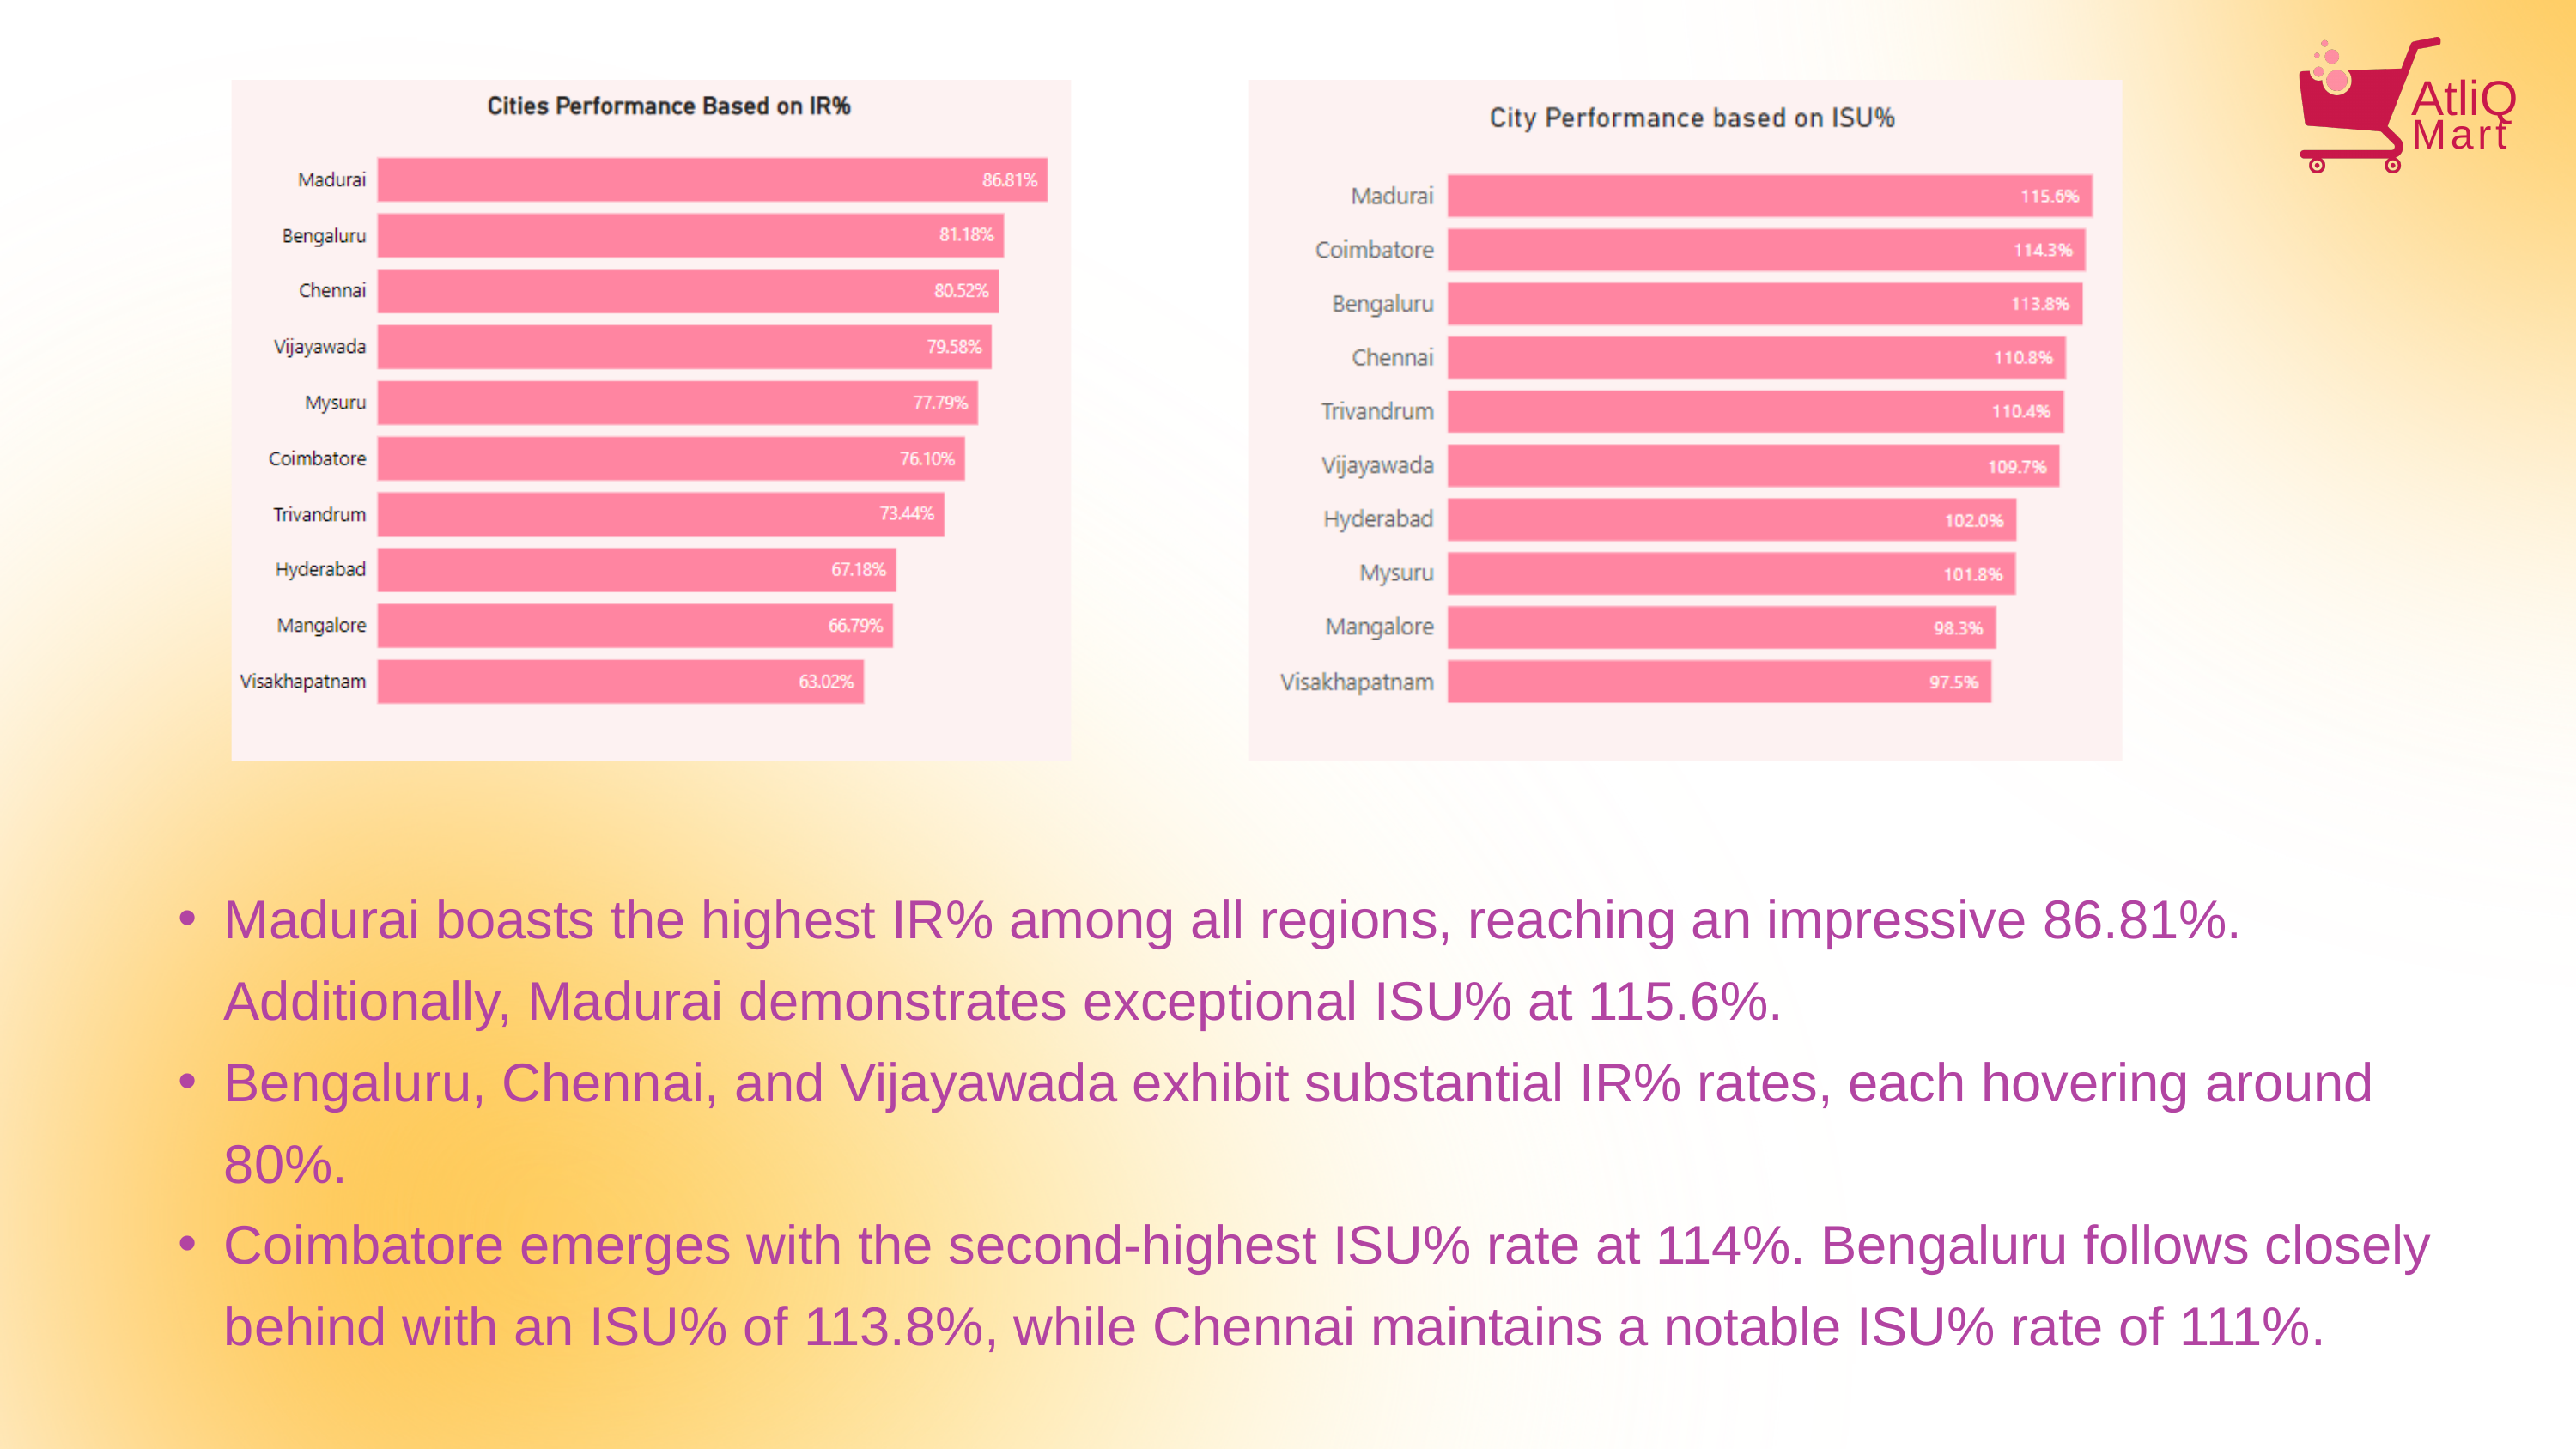

AtliQ
Mart

Madurai boasts the highest IR% among all regions, reaching an impressive 86.81%. Additionally, Madurai demonstrates exceptional ISU% at 115.6%.
Bengaluru, Chennai, and Vijayawada exhibit substantial IR% rates, each hovering around 80%.
Coimbatore emerges with the second-highest ISU% rate at 114%. Bengaluru follows closely behind with an ISU% of 113.8%, while Chennai maintains a notable ISU% rate of 111%.